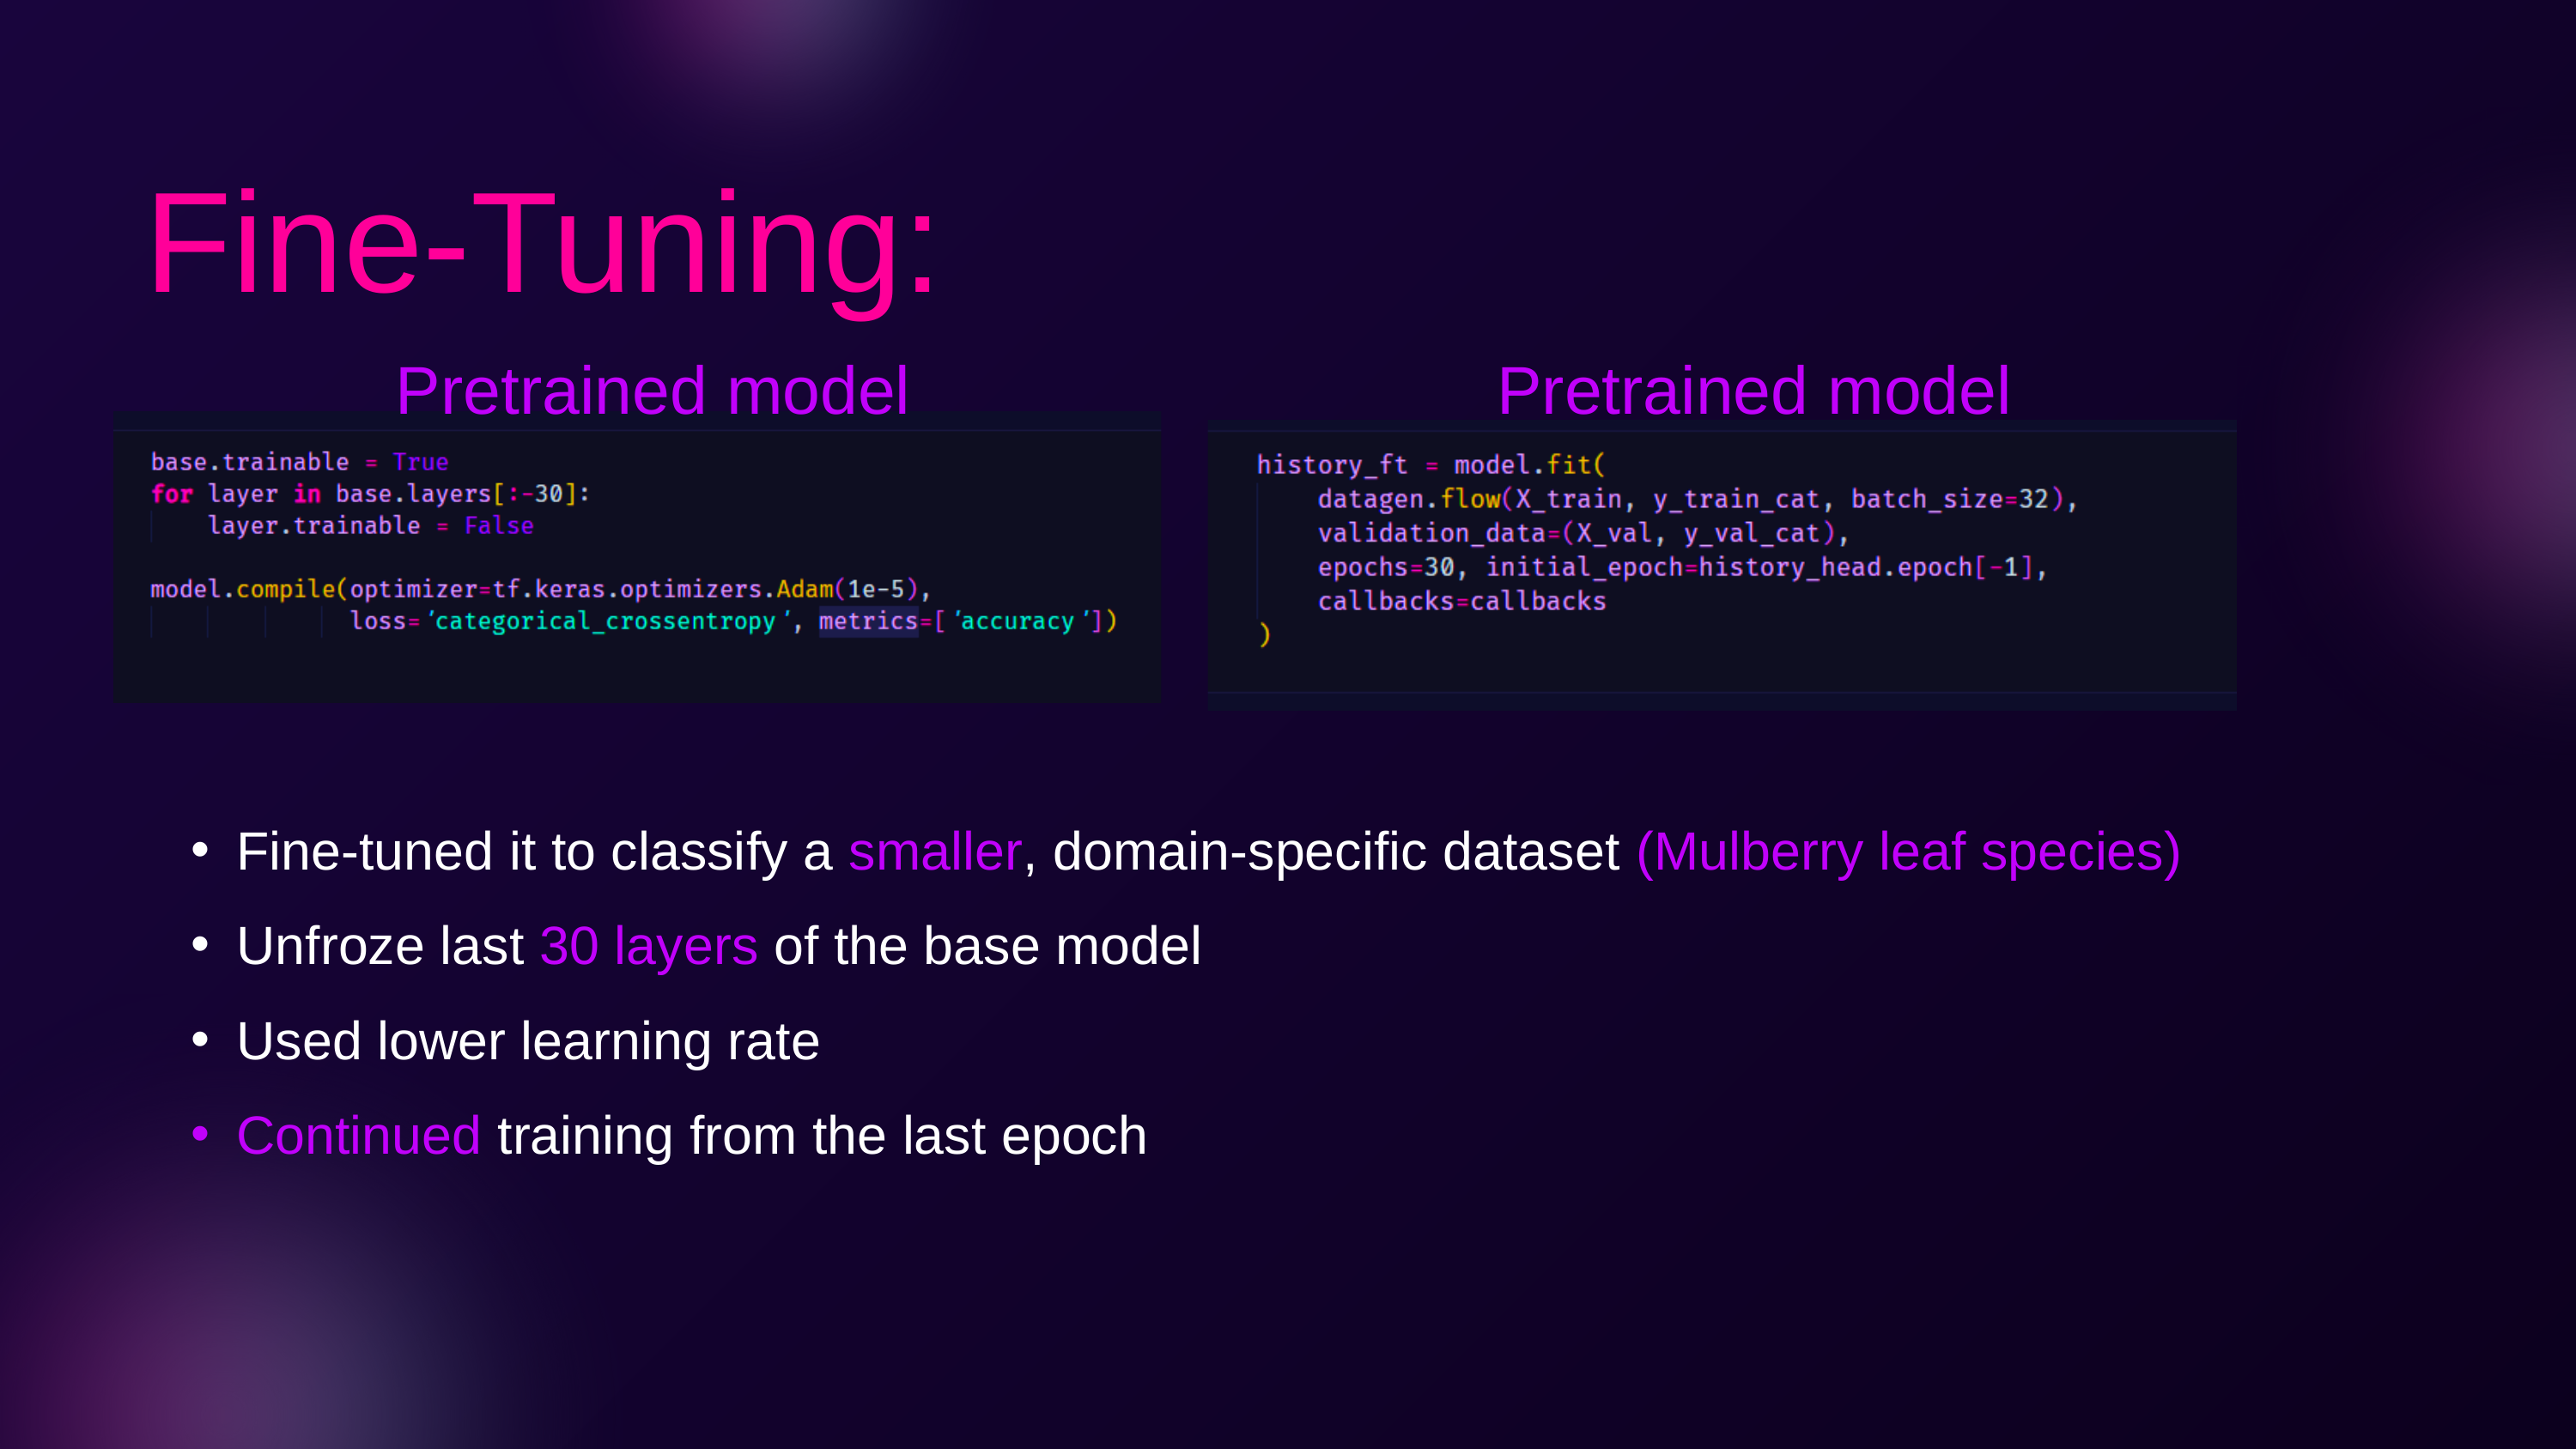

Fine-Tuning:
Pretrained model
Pretrained model

Fine-tuned it to classify a smaller, domain-specific dataset (Mulberry leaf species)
Unfroze last 30 layers of the base model
Used lower learning rate
Continued training from the last epoch